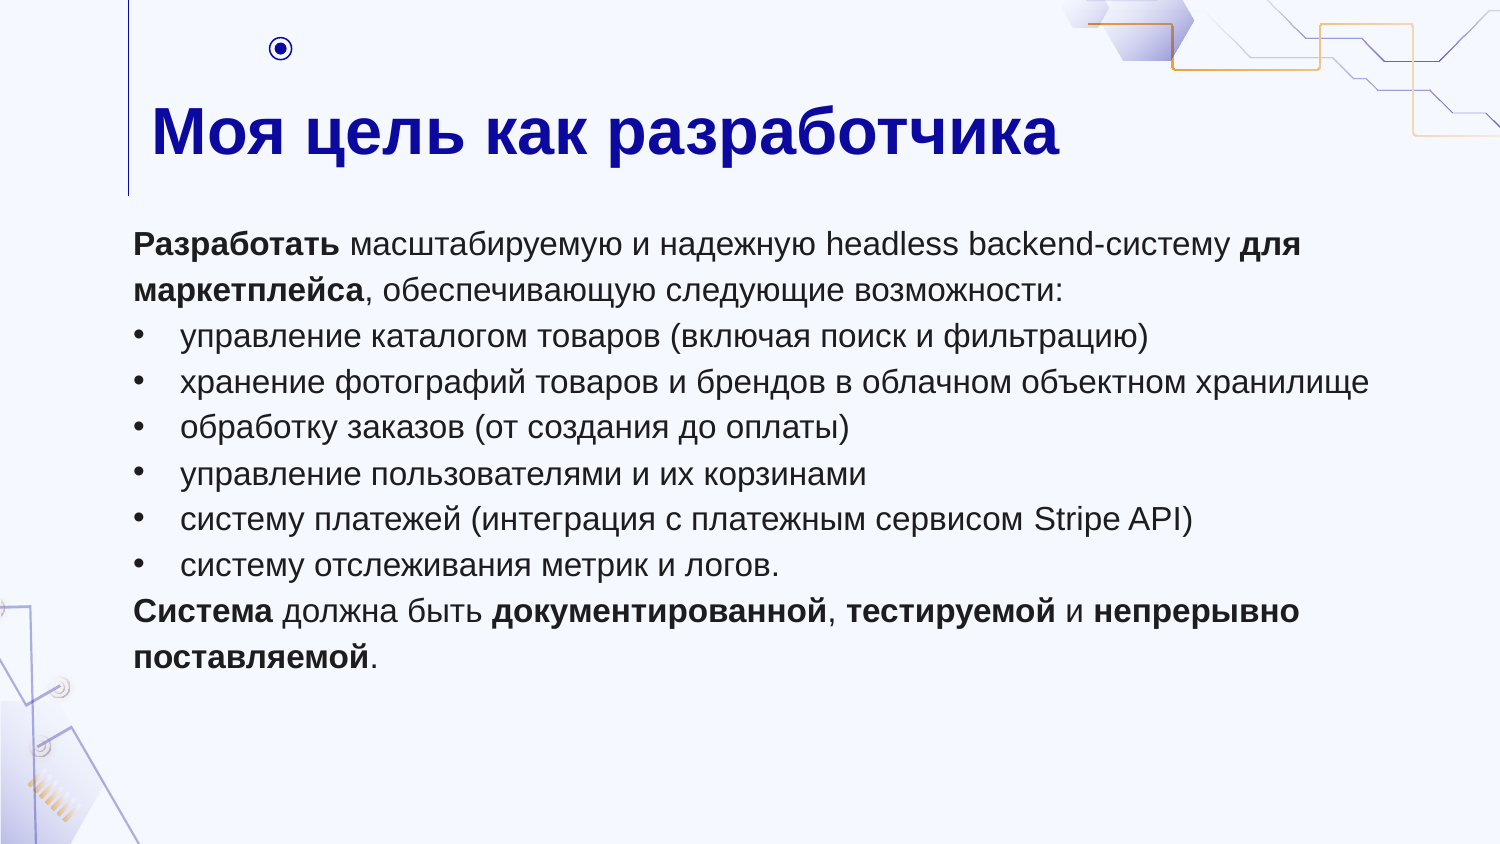

# Моя цель как разработчика
Разработать масштабируемую и надежную headless backend-систему для маркетплейса, обеспечивающую следующие возможности:
управление каталогом товаров (включая поиск и фильтрацию)
хранение фотографий товаров и брендов в облачном объектном хранилище
обработку заказов (от создания до оплаты)
управление пользователями и их корзинами
систему платежей (интеграция с платежным сервисом Stripe API)
систему отслеживания метрик и логов.
Система должна быть документированной, тестируемой и непрерывно поставляемой.